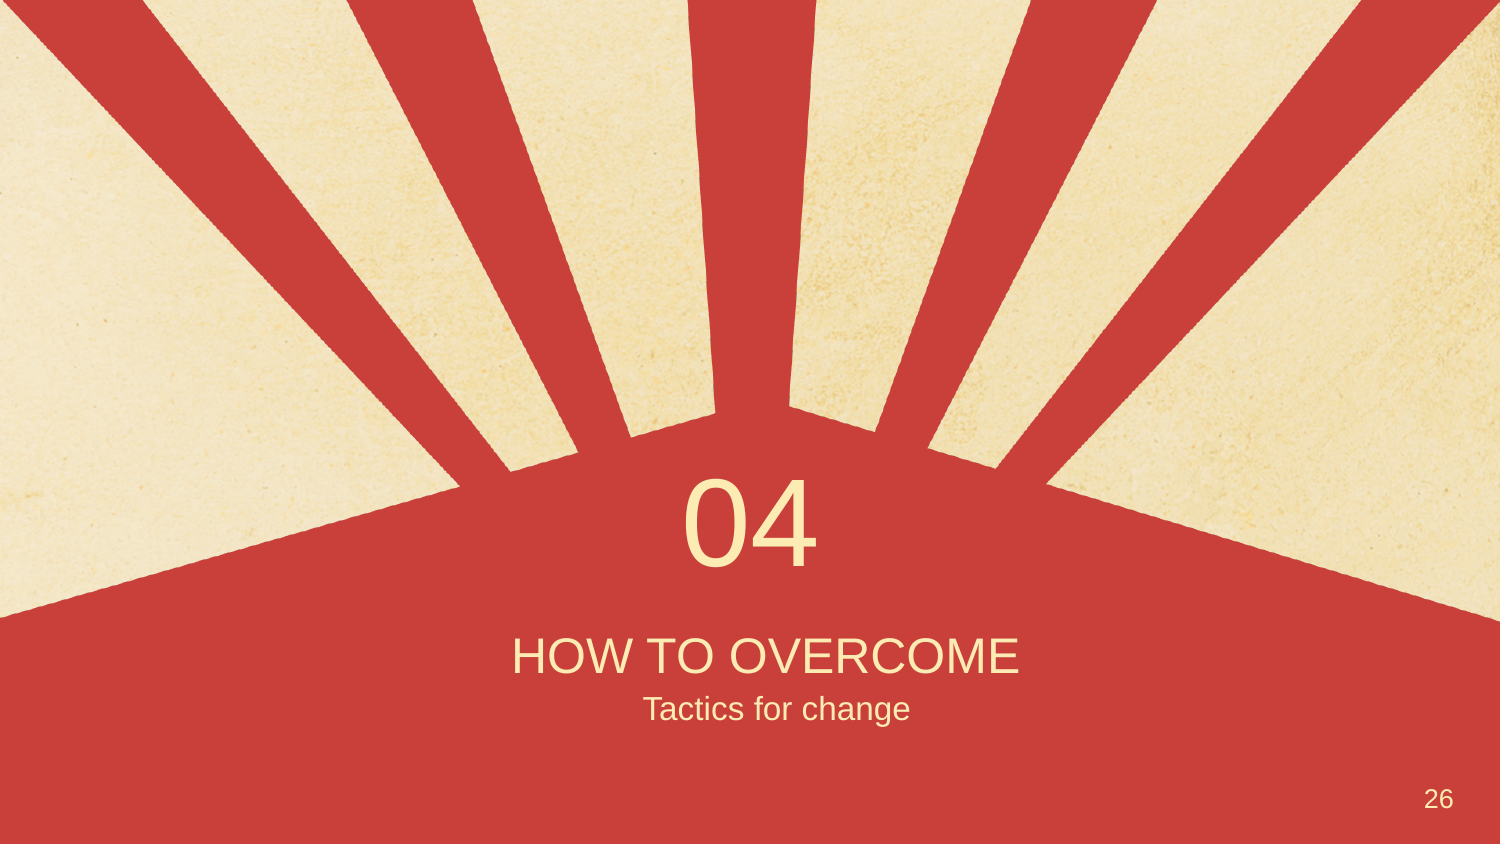

04
# HOW TO OVERCOME
Tactics for change
26